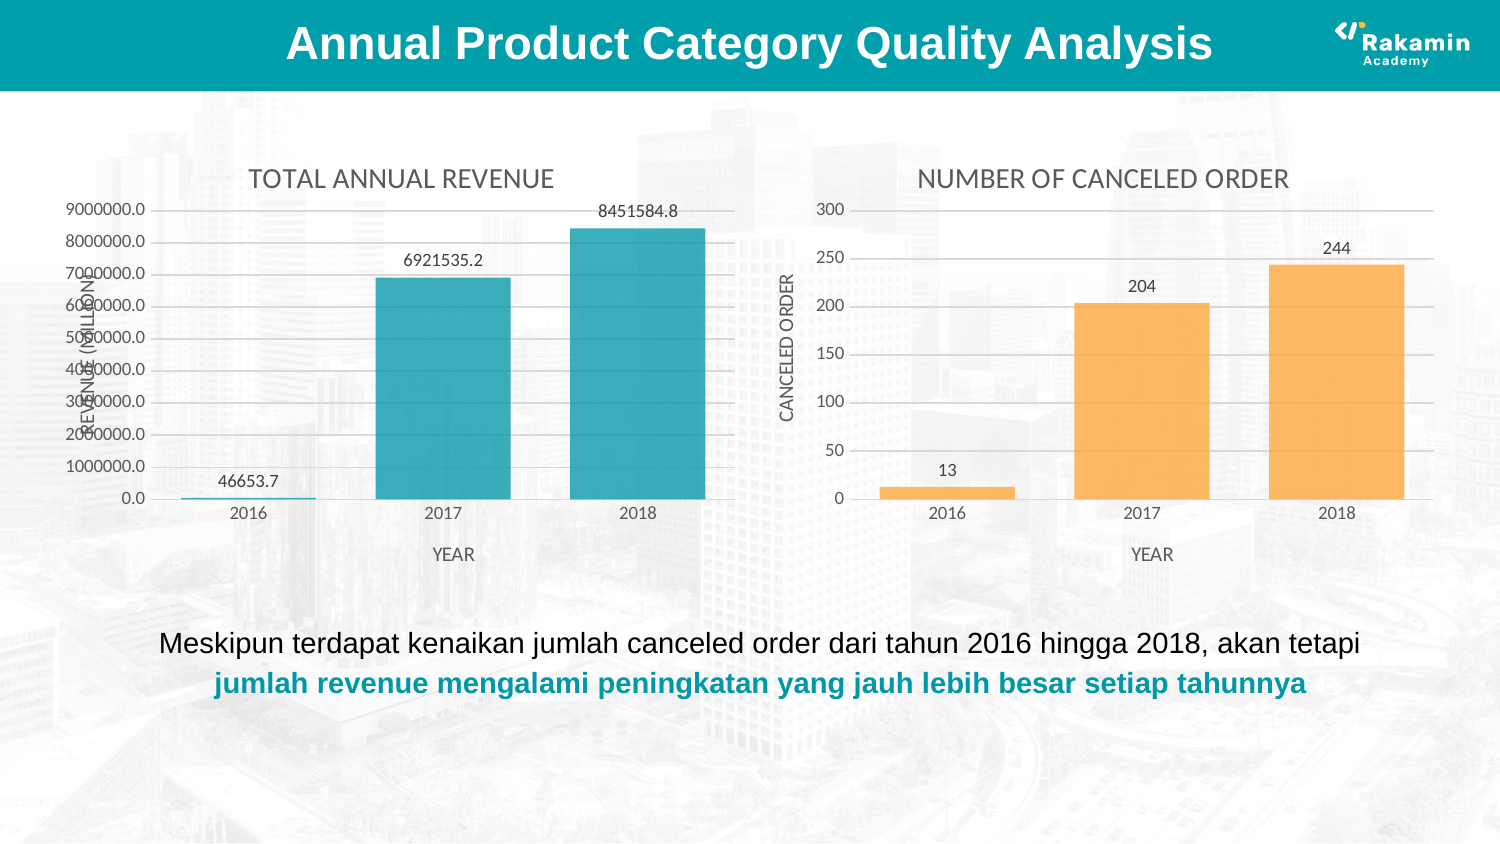

# Annual Product Category Quality Analysis

### Chart: TOTAL ANNUAL REVENUE

| Category | Annual Revenue |
|---|---|
| 2016 | 46653.7399999999 |
| 2017 | 6921535.23999961 |
| 2018 | 8451584.76999984 |

### Chart: NUMBER OF CANCELED ORDER

| Category | Number of Canceled Order |
|---|---|
| 2016 | 13.0 |
| 2017 | 204.0 |
| 2018 | 244.0 |
Meskipun terdapat kenaikan jumlah canceled order dari tahun 2016 hingga 2018, akan tetapi jumlah revenue mengalami peningkatan yang jauh lebih besar setiap tahunnya